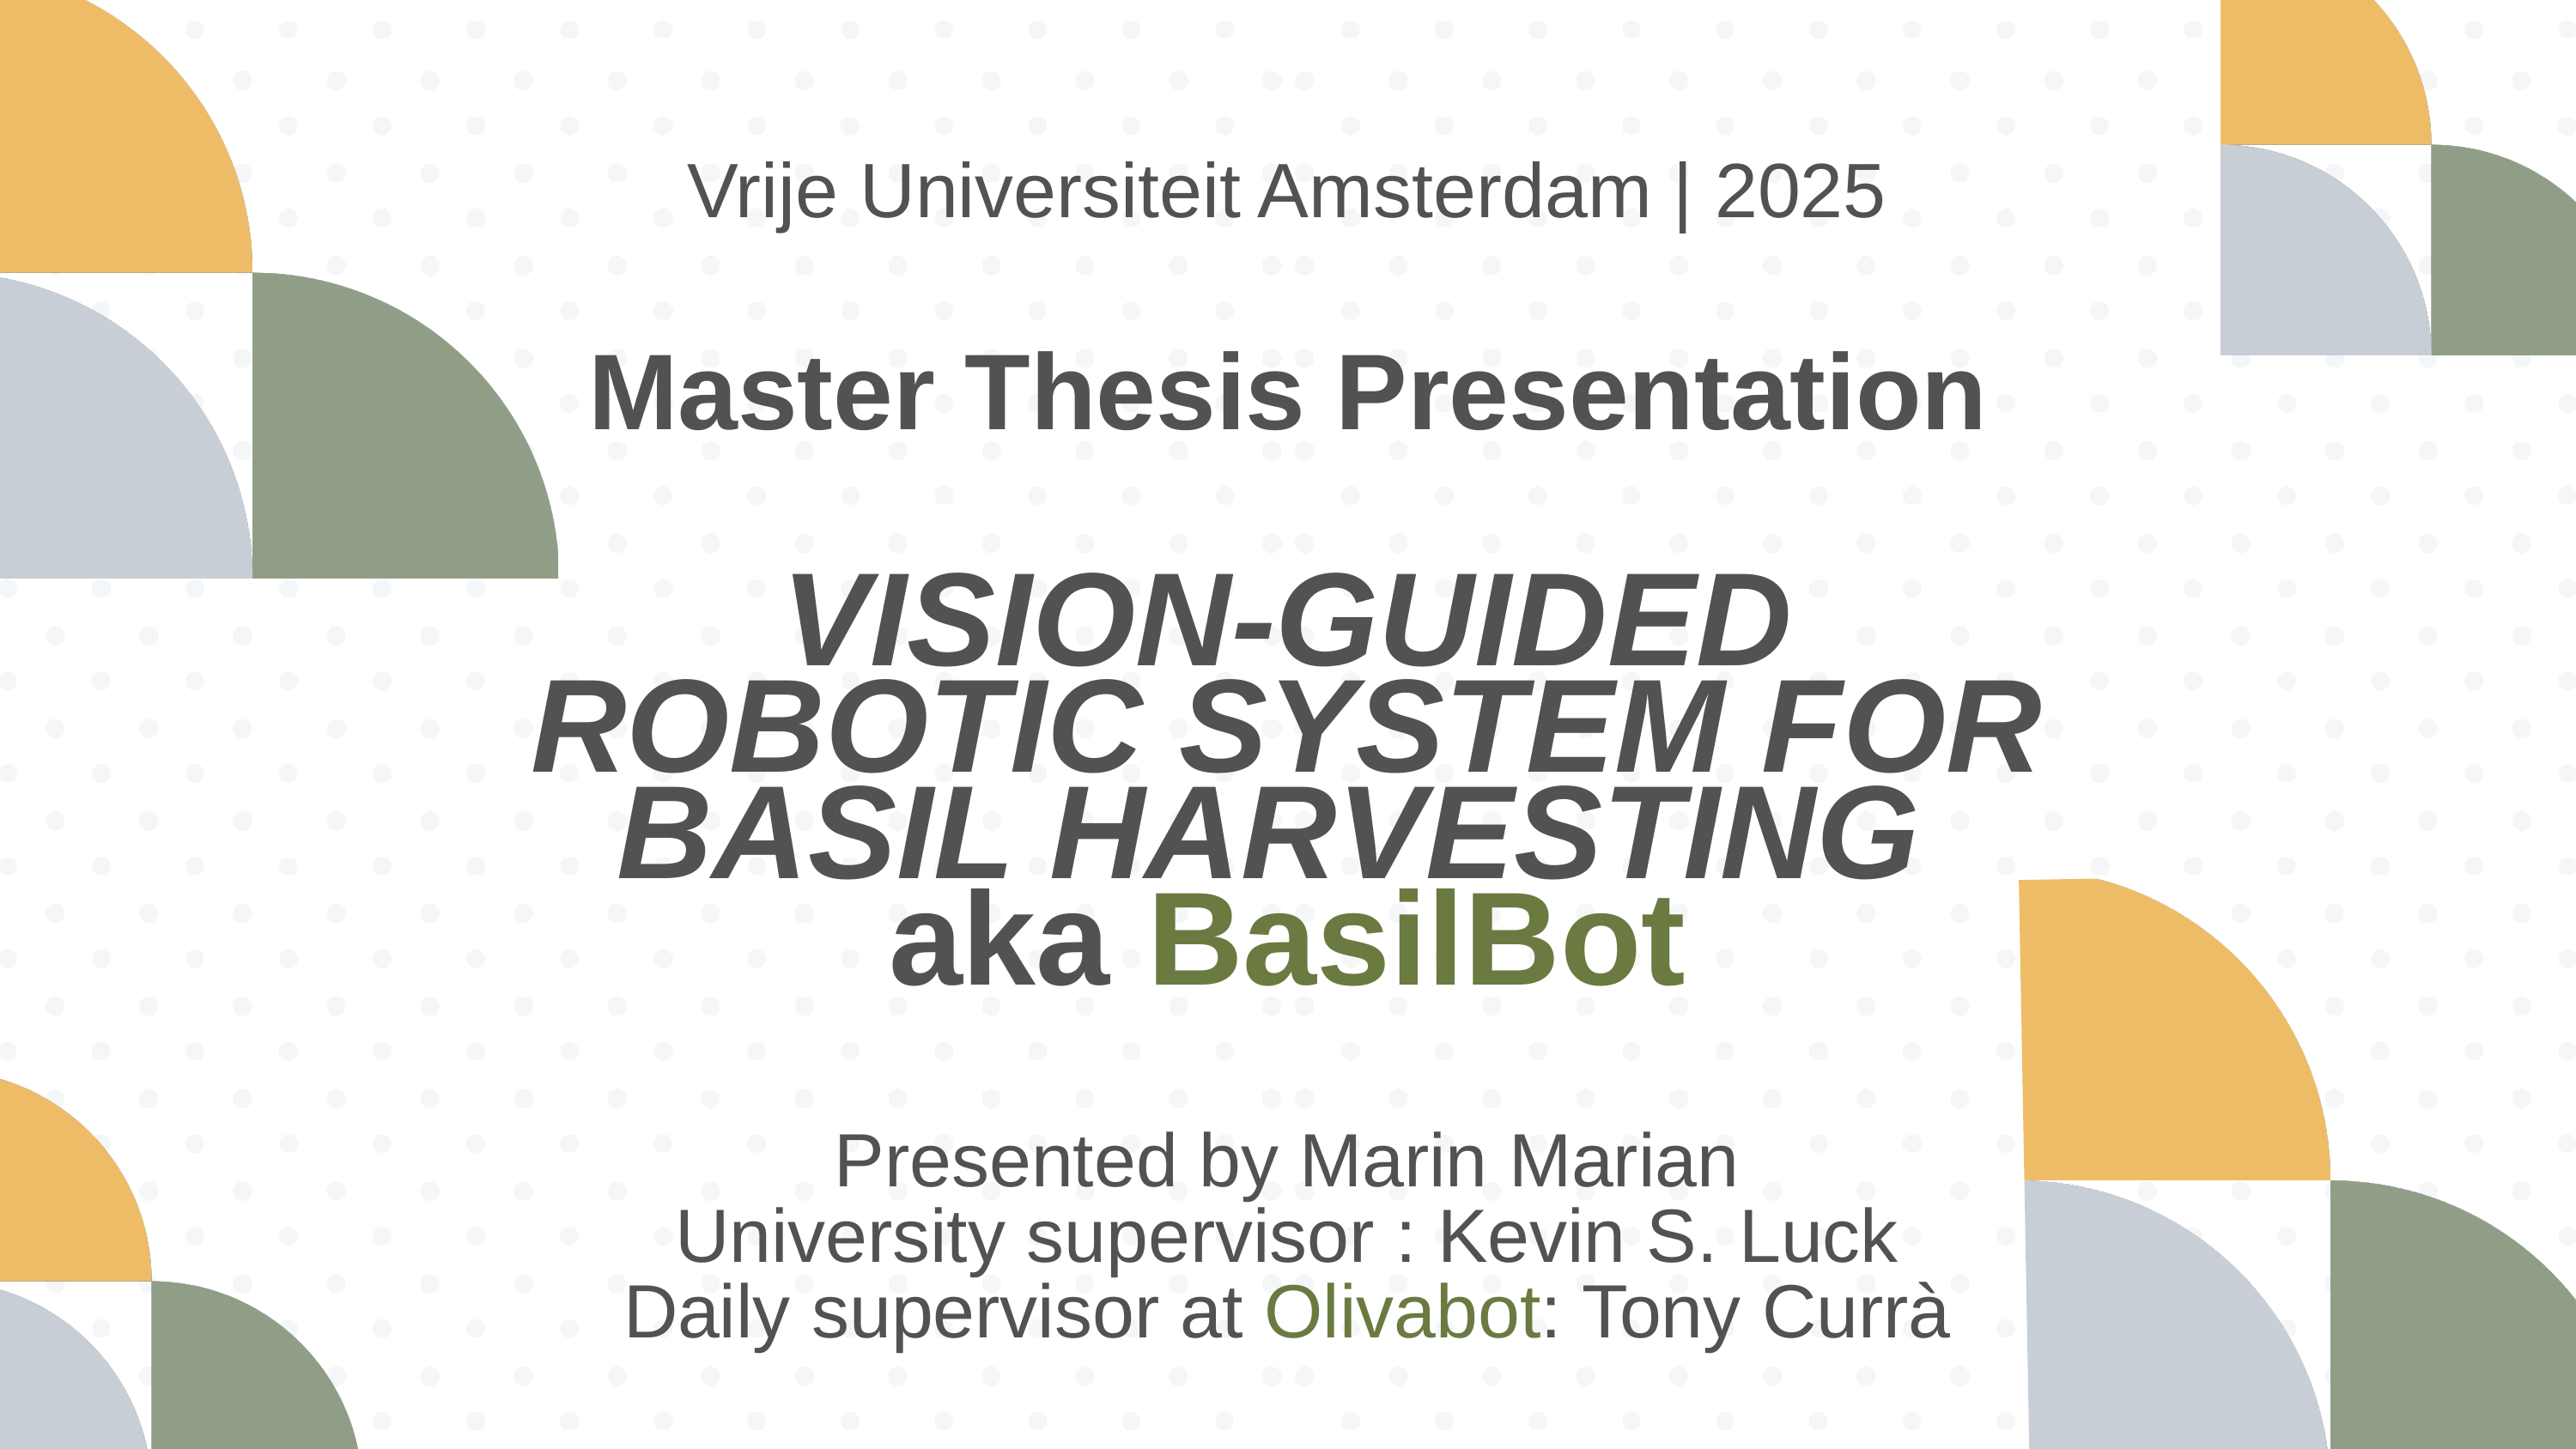

Vrije Universiteit Amsterdam | 2025
Master Thesis Presentation
VISION-GUIDED ROBOTIC SYSTEM FOR BASIL HARVESTING
aka BasilBot

Presented by Marin Marian
University supervisor : Kevin S. Luck
Daily supervisor at Olivabot: Tony Currà